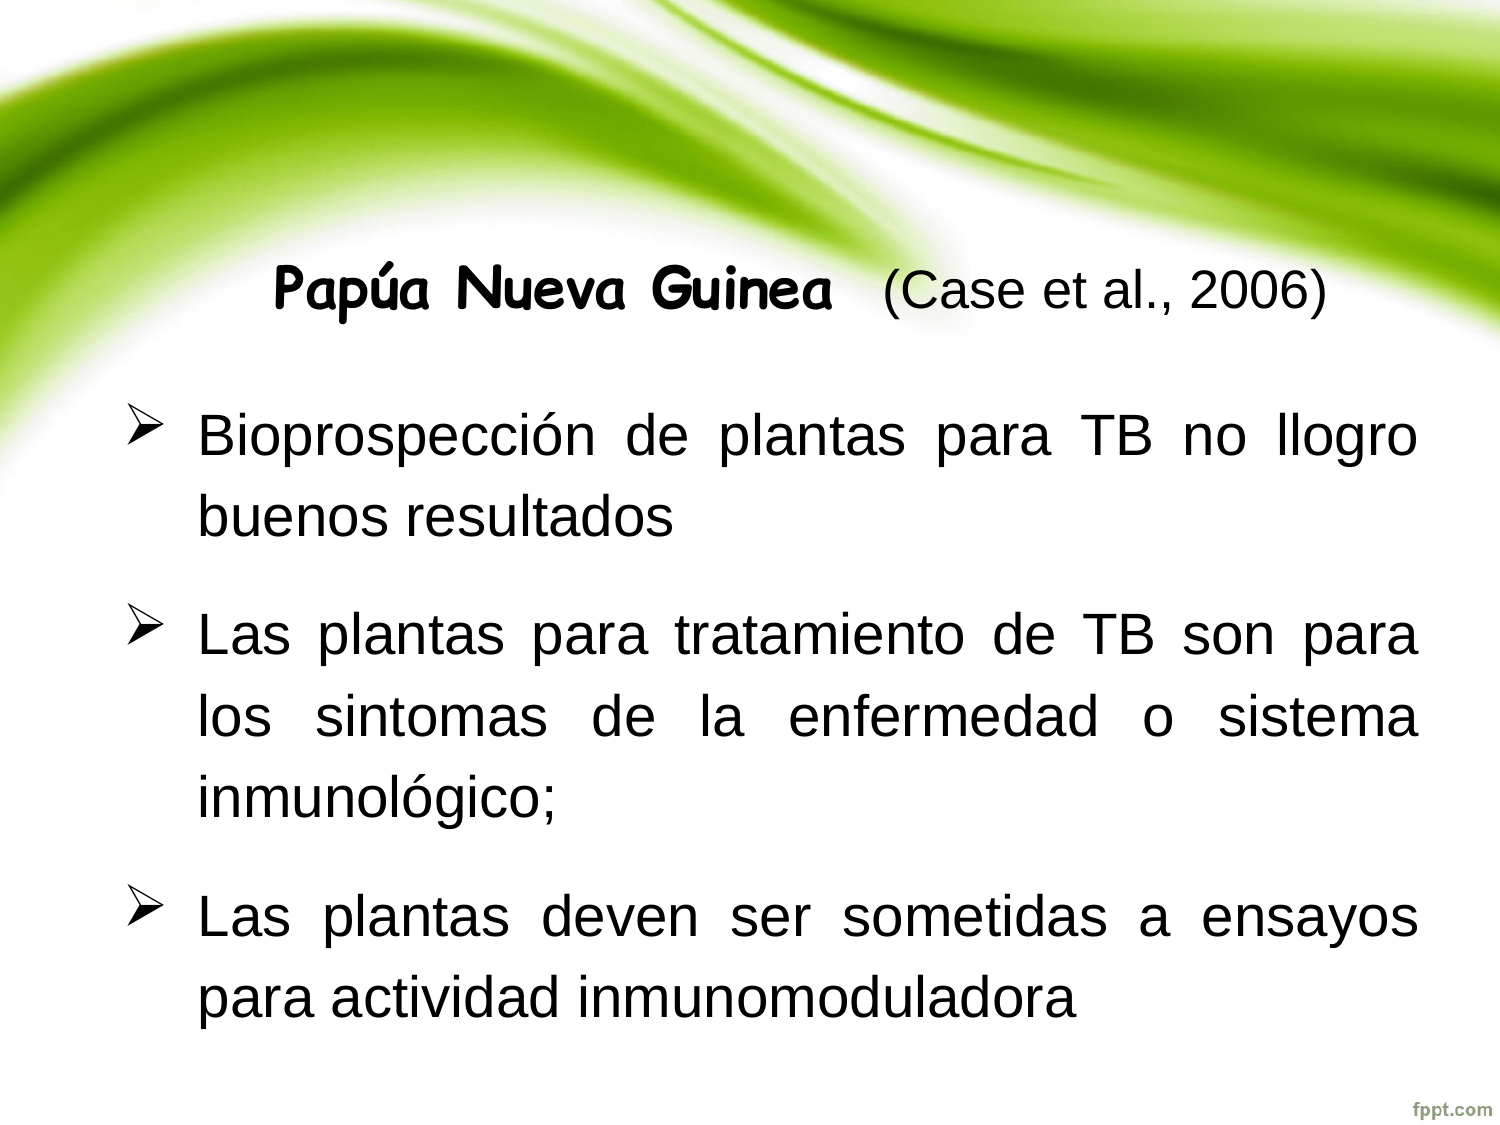

Papúa Nueva Guinea   (Case et al., 2006)

Bioprospección de plantas para TB no llogro buenos resultados
Las plantas para tratamiento de TB son para los sintomas de la enfermedad o sistema inmunológico;
Las plantas deven ser sometidas a ensayos para actividad inmunomoduladora